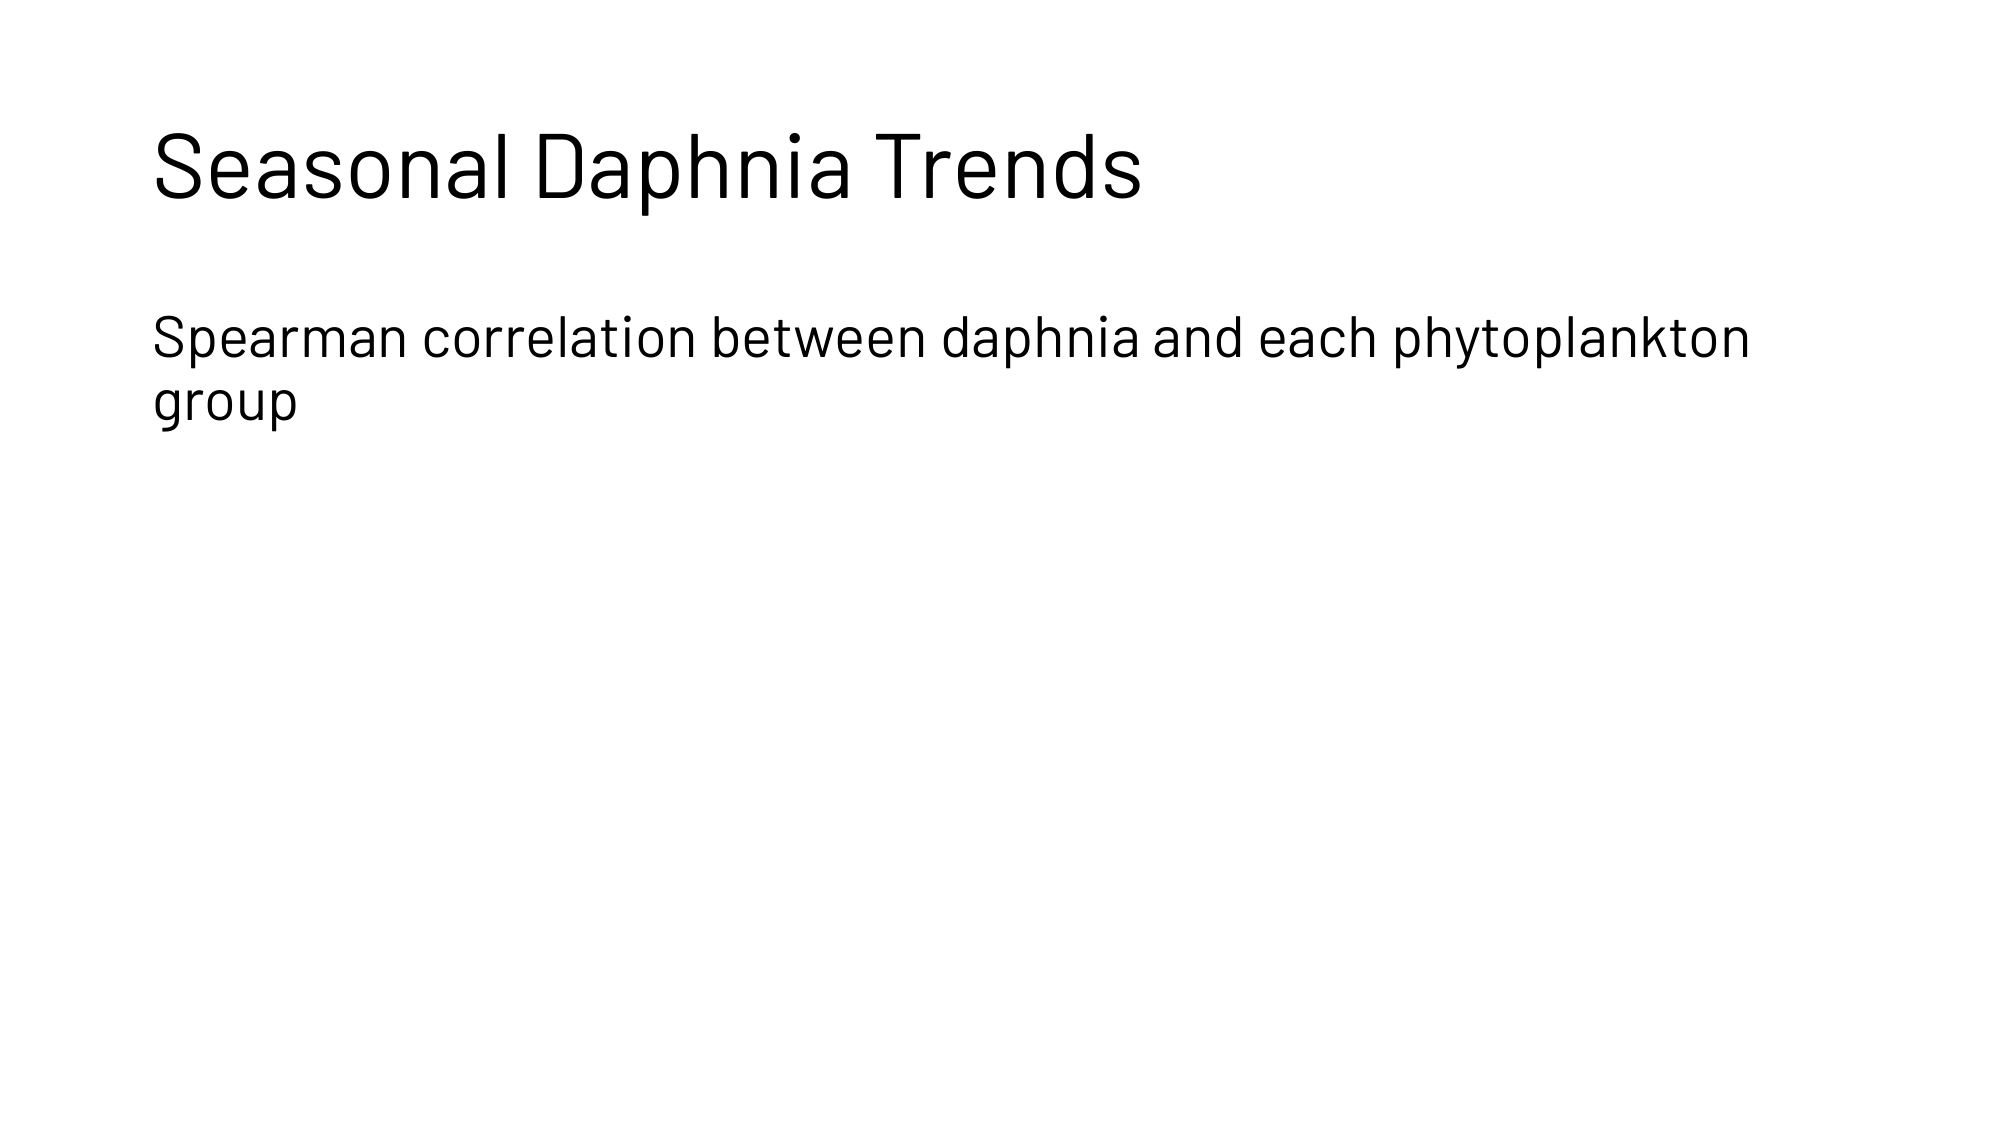

# Seasonal Daphnia Trends
Spearman correlation between daphnia and each phytoplankton group